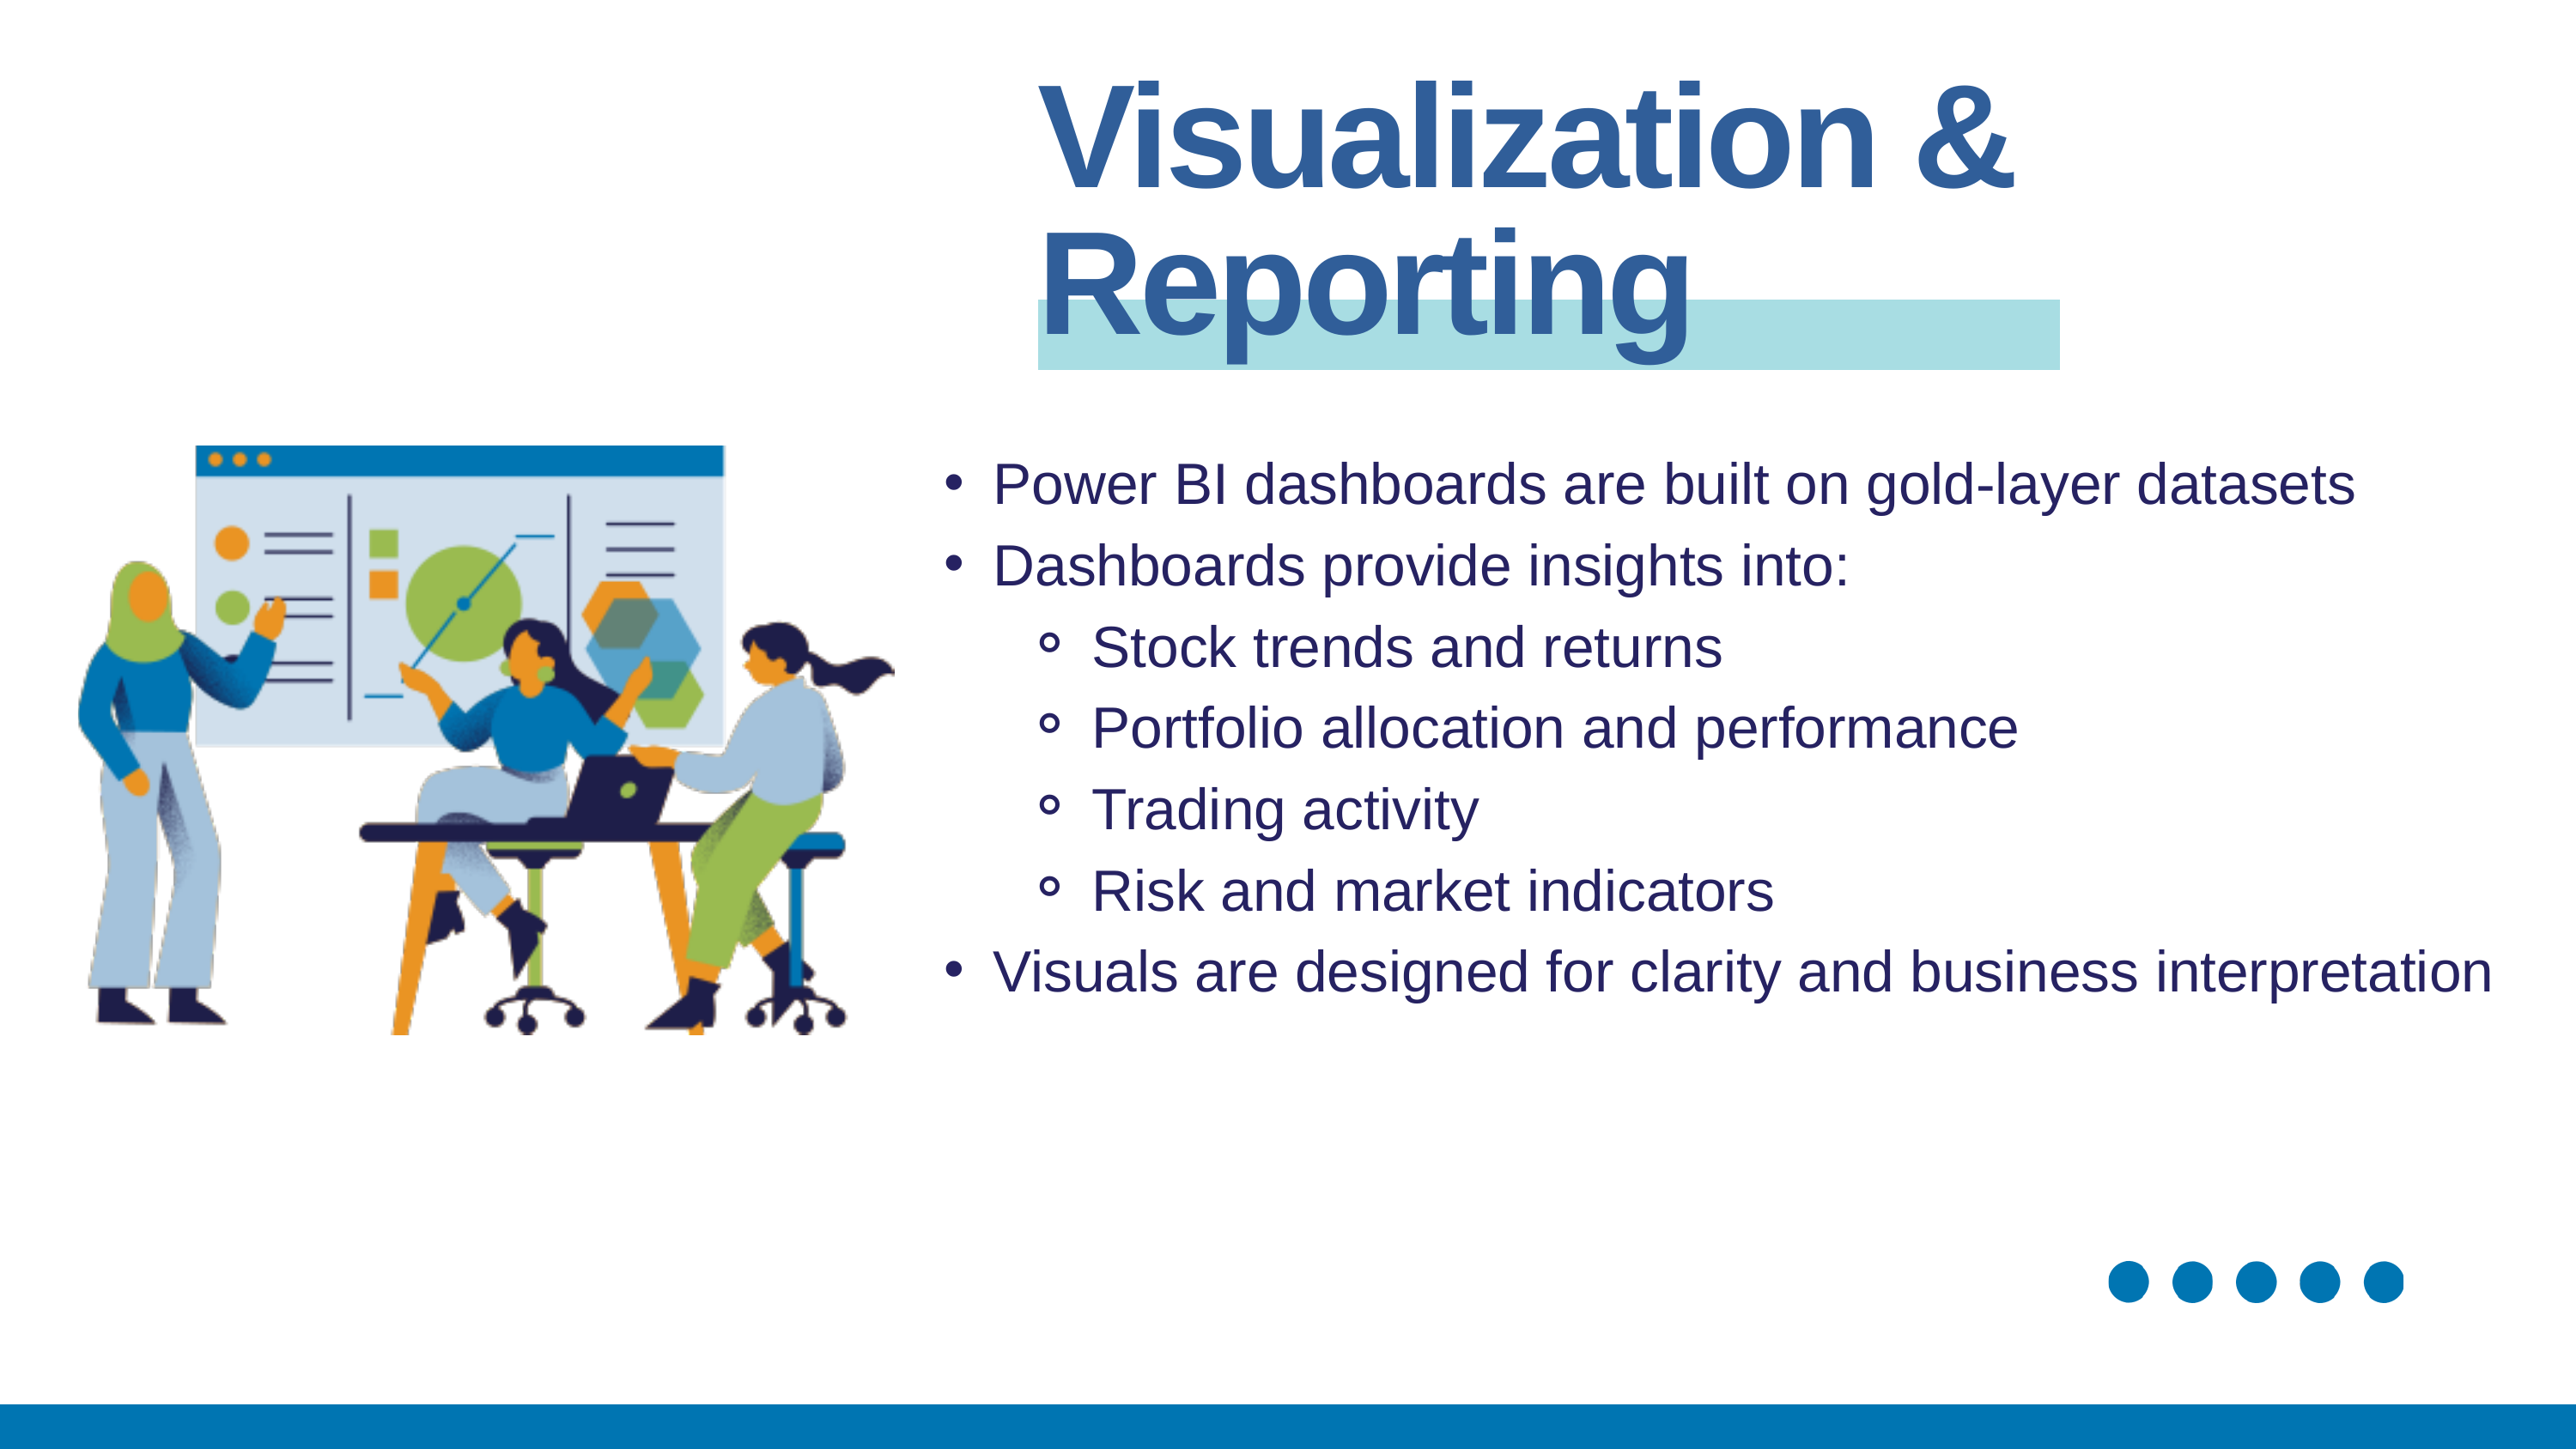

Visualization & Reporting

Power BI dashboards are built on gold-layer datasets
Dashboards provide insights into:
Stock trends and returns
Portfolio allocation and performance
Trading activity
Risk and market indicators
Visuals are designed for clarity and business interpretation